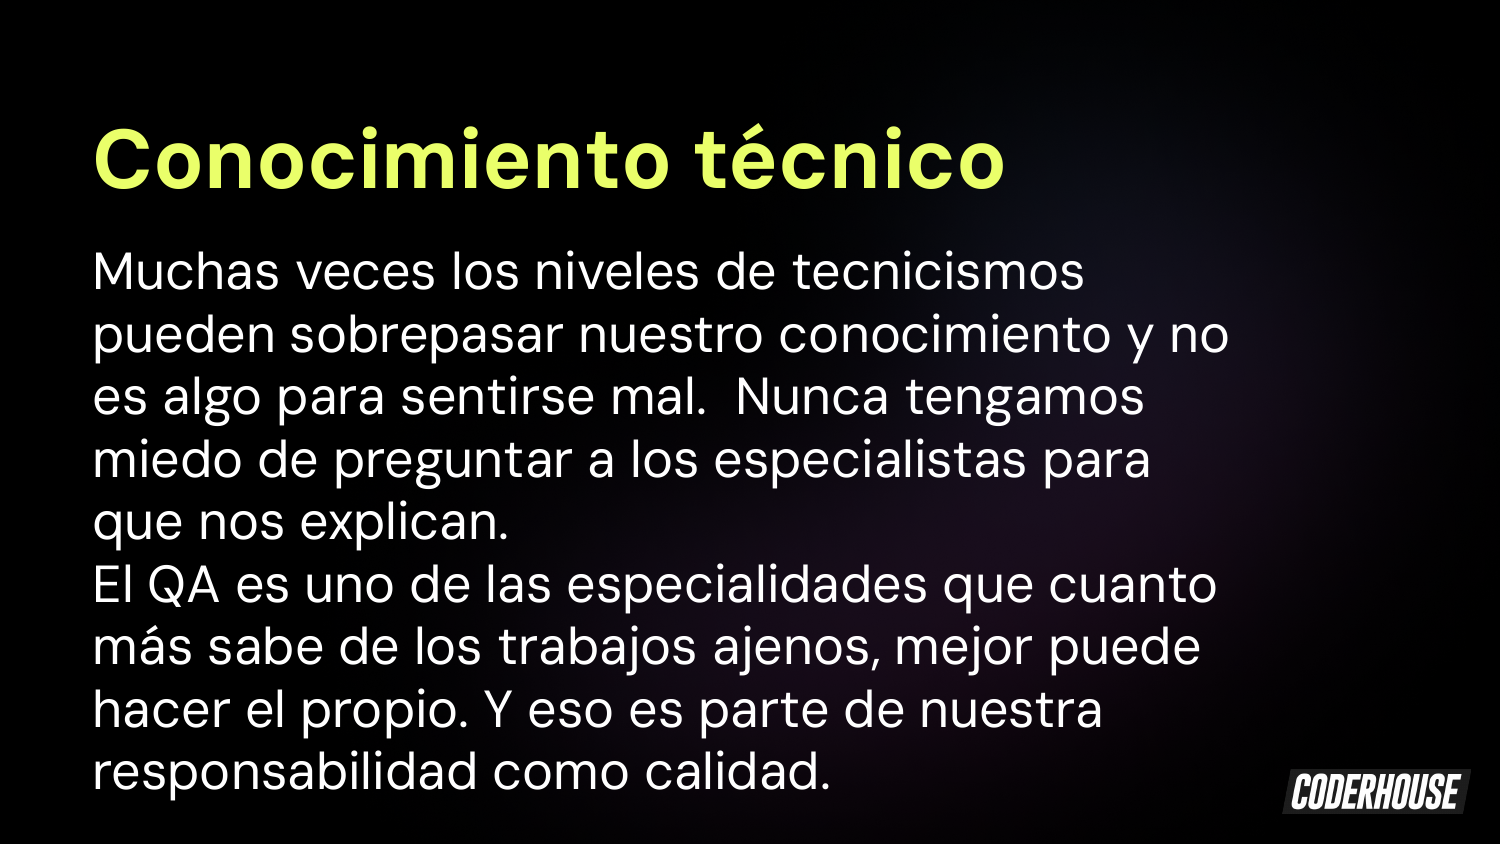

Conocimiento técnico
Muchas veces los niveles de tecnicismos pueden sobrepasar nuestro conocimiento y no es algo para sentirse mal.  Nunca tengamos miedo de preguntar a los especialistas para que nos explican.
El QA es uno de las especialidades que cuanto más sabe de los trabajos ajenos, mejor puede hacer el propio. Y eso es parte de nuestra responsabilidad como calidad.